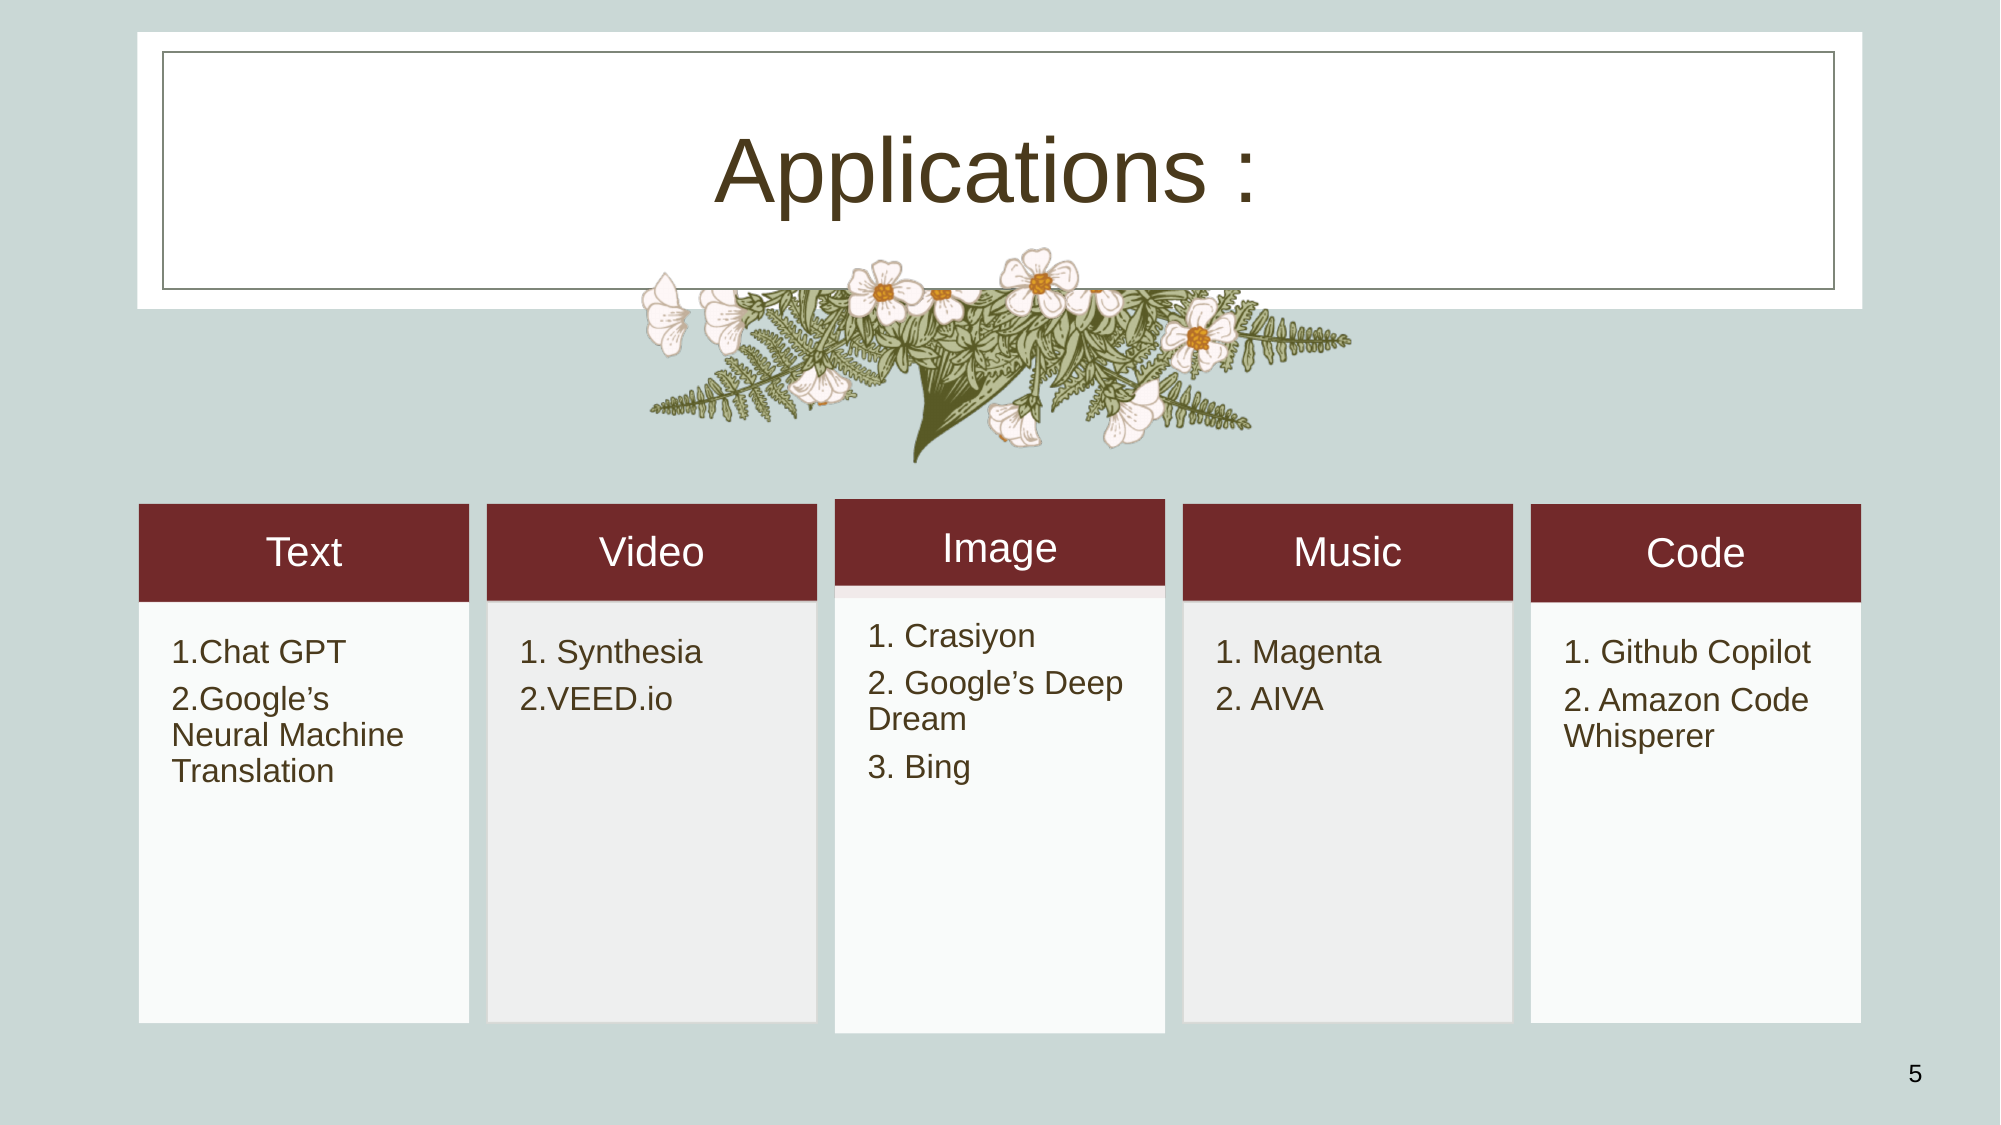

# Applications :
Text
1.Chat GPT
2.Google’s Neural Machine Translation
Video
1. Synthesia
2.VEED.io
Image
1. Crasiyon
2. Google’s Deep Dream
3. Bing
Music
1. Magenta
2. AIVA
Code
1. Github Copilot
2. Amazon Code Whisperer
5